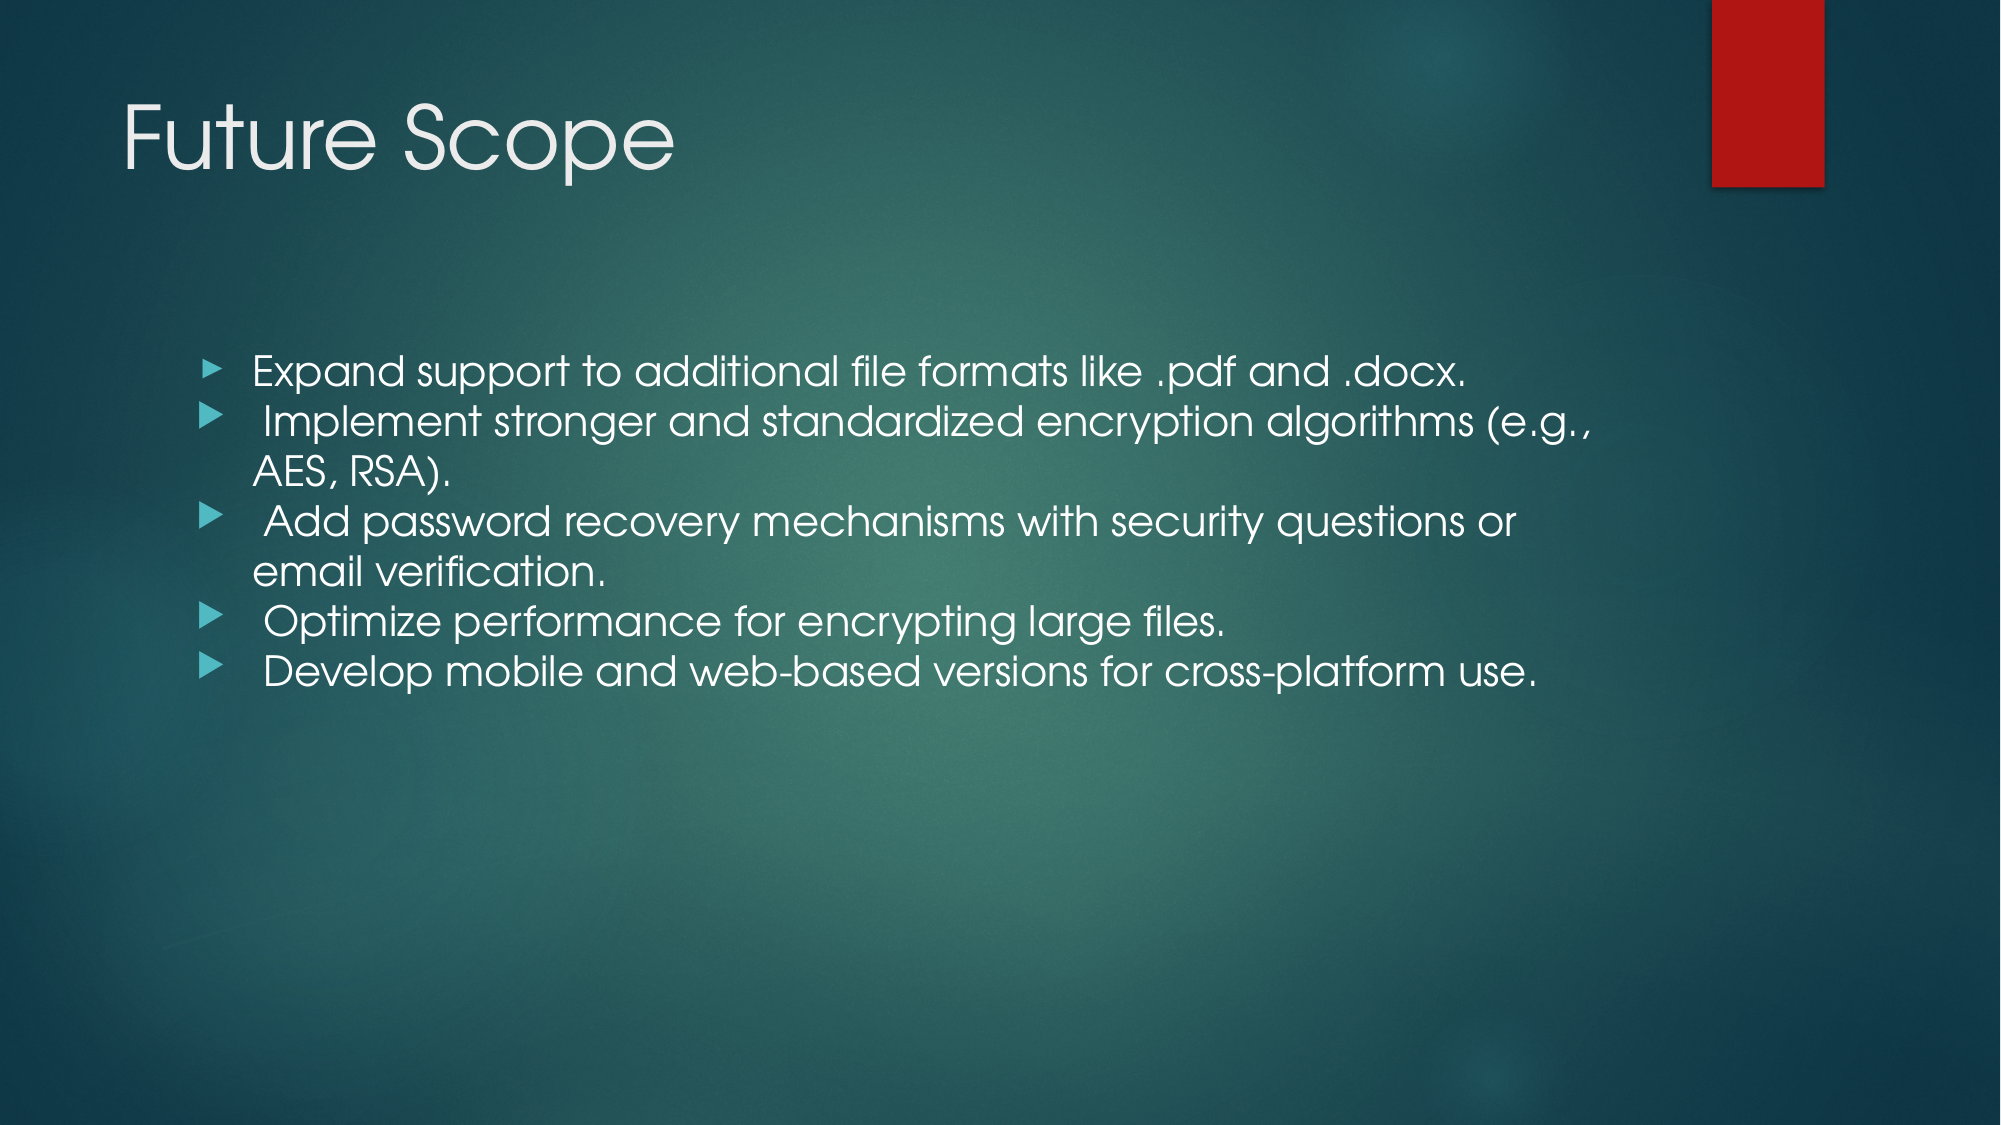

# Future Scope
Expand support to additional file formats like .pdf and .docx.
 Implement stronger and standardized encryption algorithms (e.g., AES, RSA).
 Add password recovery mechanisms with security questions or email verification.
 Optimize performance for encrypting large files.
 Develop mobile and web-based versions for cross-platform use.